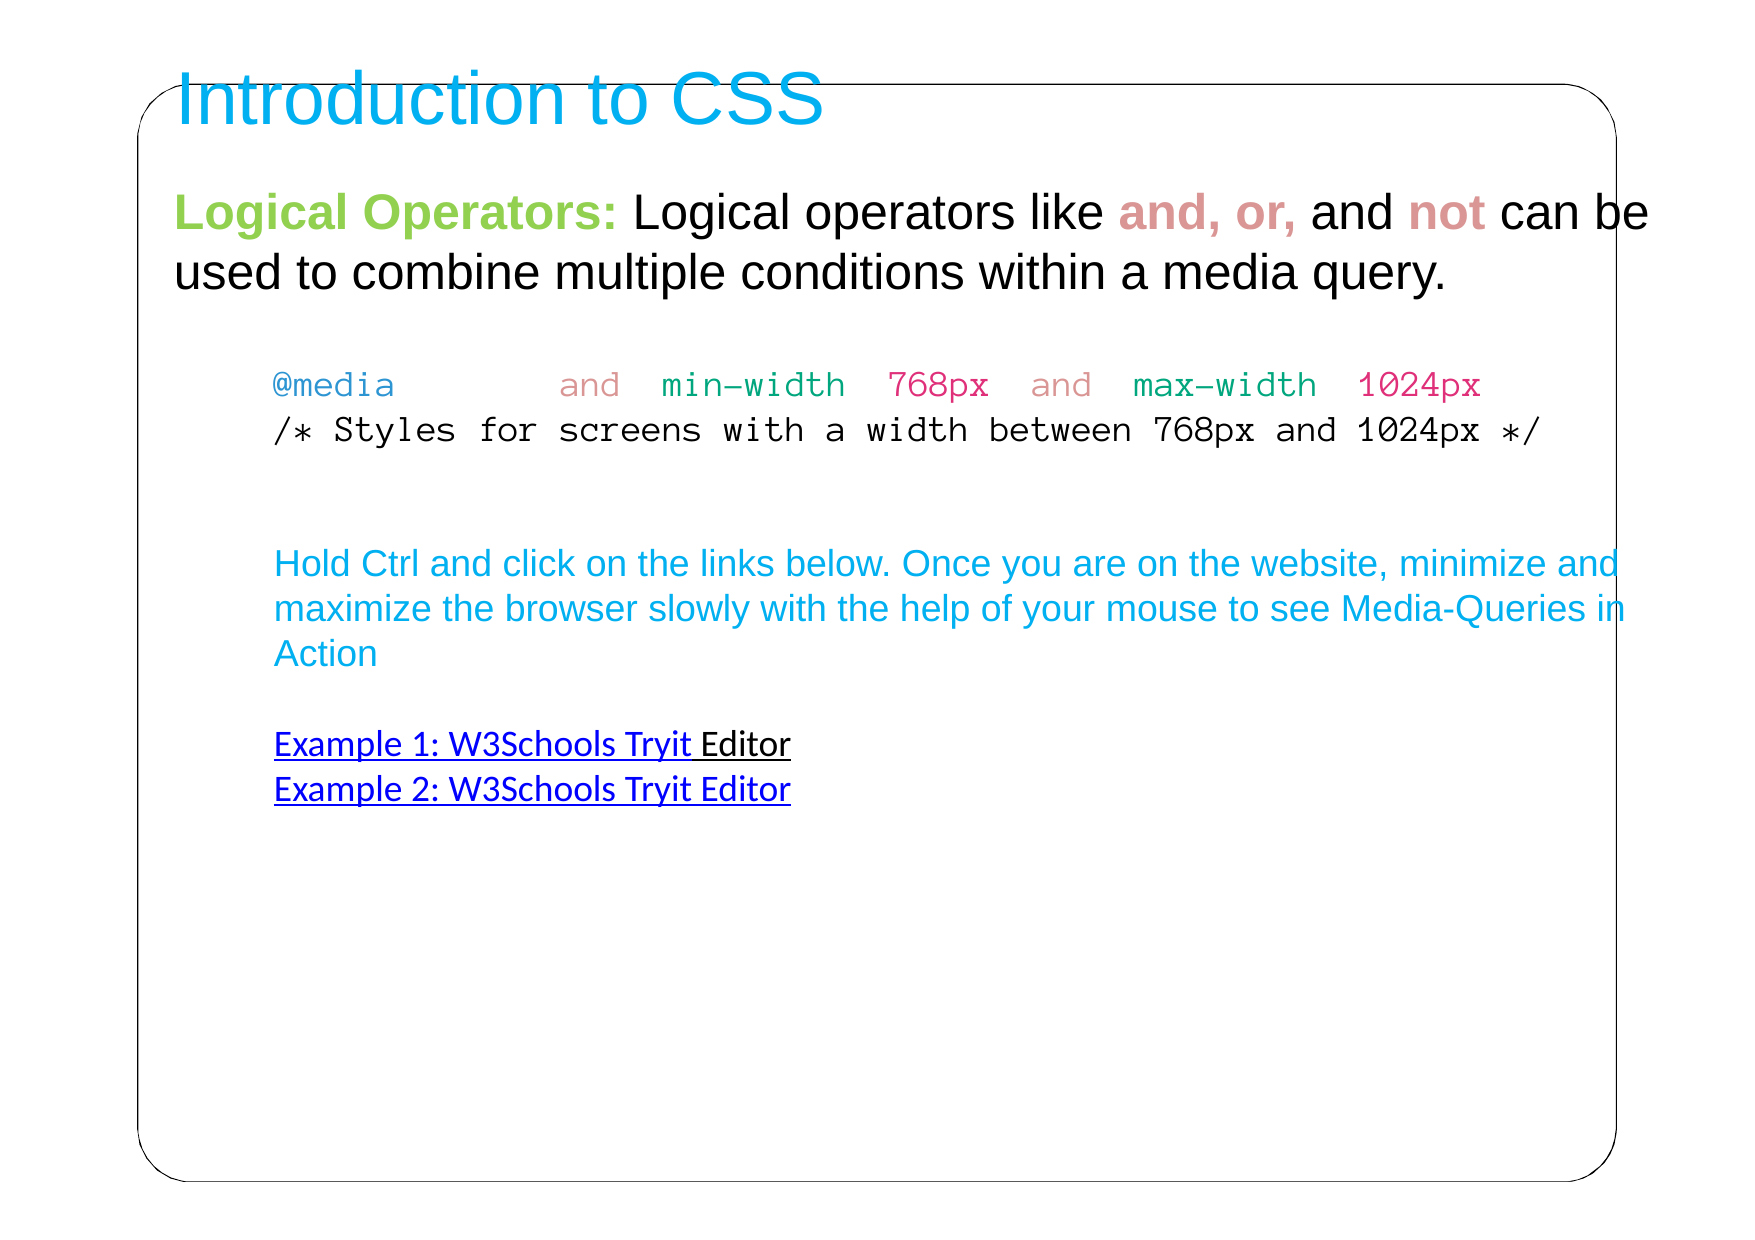

# Introduction to CSS
Logical Operators: Logical operators like and, or, and not can be used to combine multiple conditions within a media query.

@media screen and (min-width: 768px) and (max-width: 1024px) {
/* Styles for screens with a width between 768px and 1024px */
 }

Hold Ctrl and click on the links below. Once you are on the website, minimize and maximize the browser slowly with the help of your mouse to see Media-Queries in Action

Example 1: W3Schools Tryit Editor
Example 2: W3Schools Tryit Editor